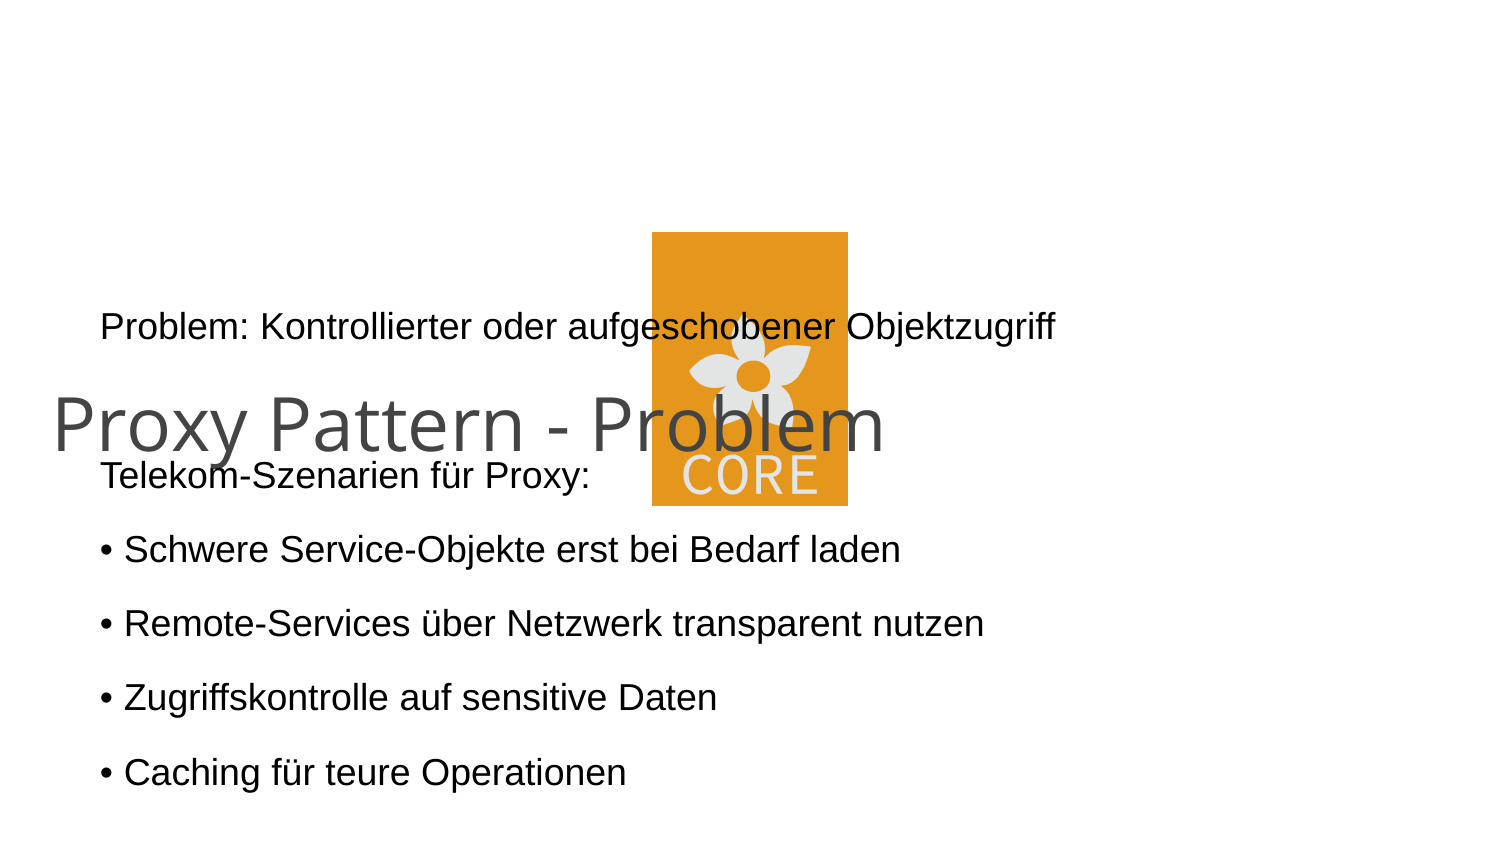

# Proxy Pattern - Problem

Problem: Kontrollierter oder aufgeschobener Objektzugriff

Telekom-Szenarien für Proxy:
• Schwere Service-Objekte erst bei Bedarf laden
• Remote-Services über Netzwerk transparent nutzen
• Zugriffskontrolle auf sensitive Daten
• Caching für teure Operationen

Herausforderungen ohne Proxy:
• Direkte Erstellung aller Objekte (auch ungenutzte)
• Keine transparente Remote-Kommunikation
• Fehlende Sicherheitskontrolle
• Keine Optimierungen (Caching, Lazy Loading)